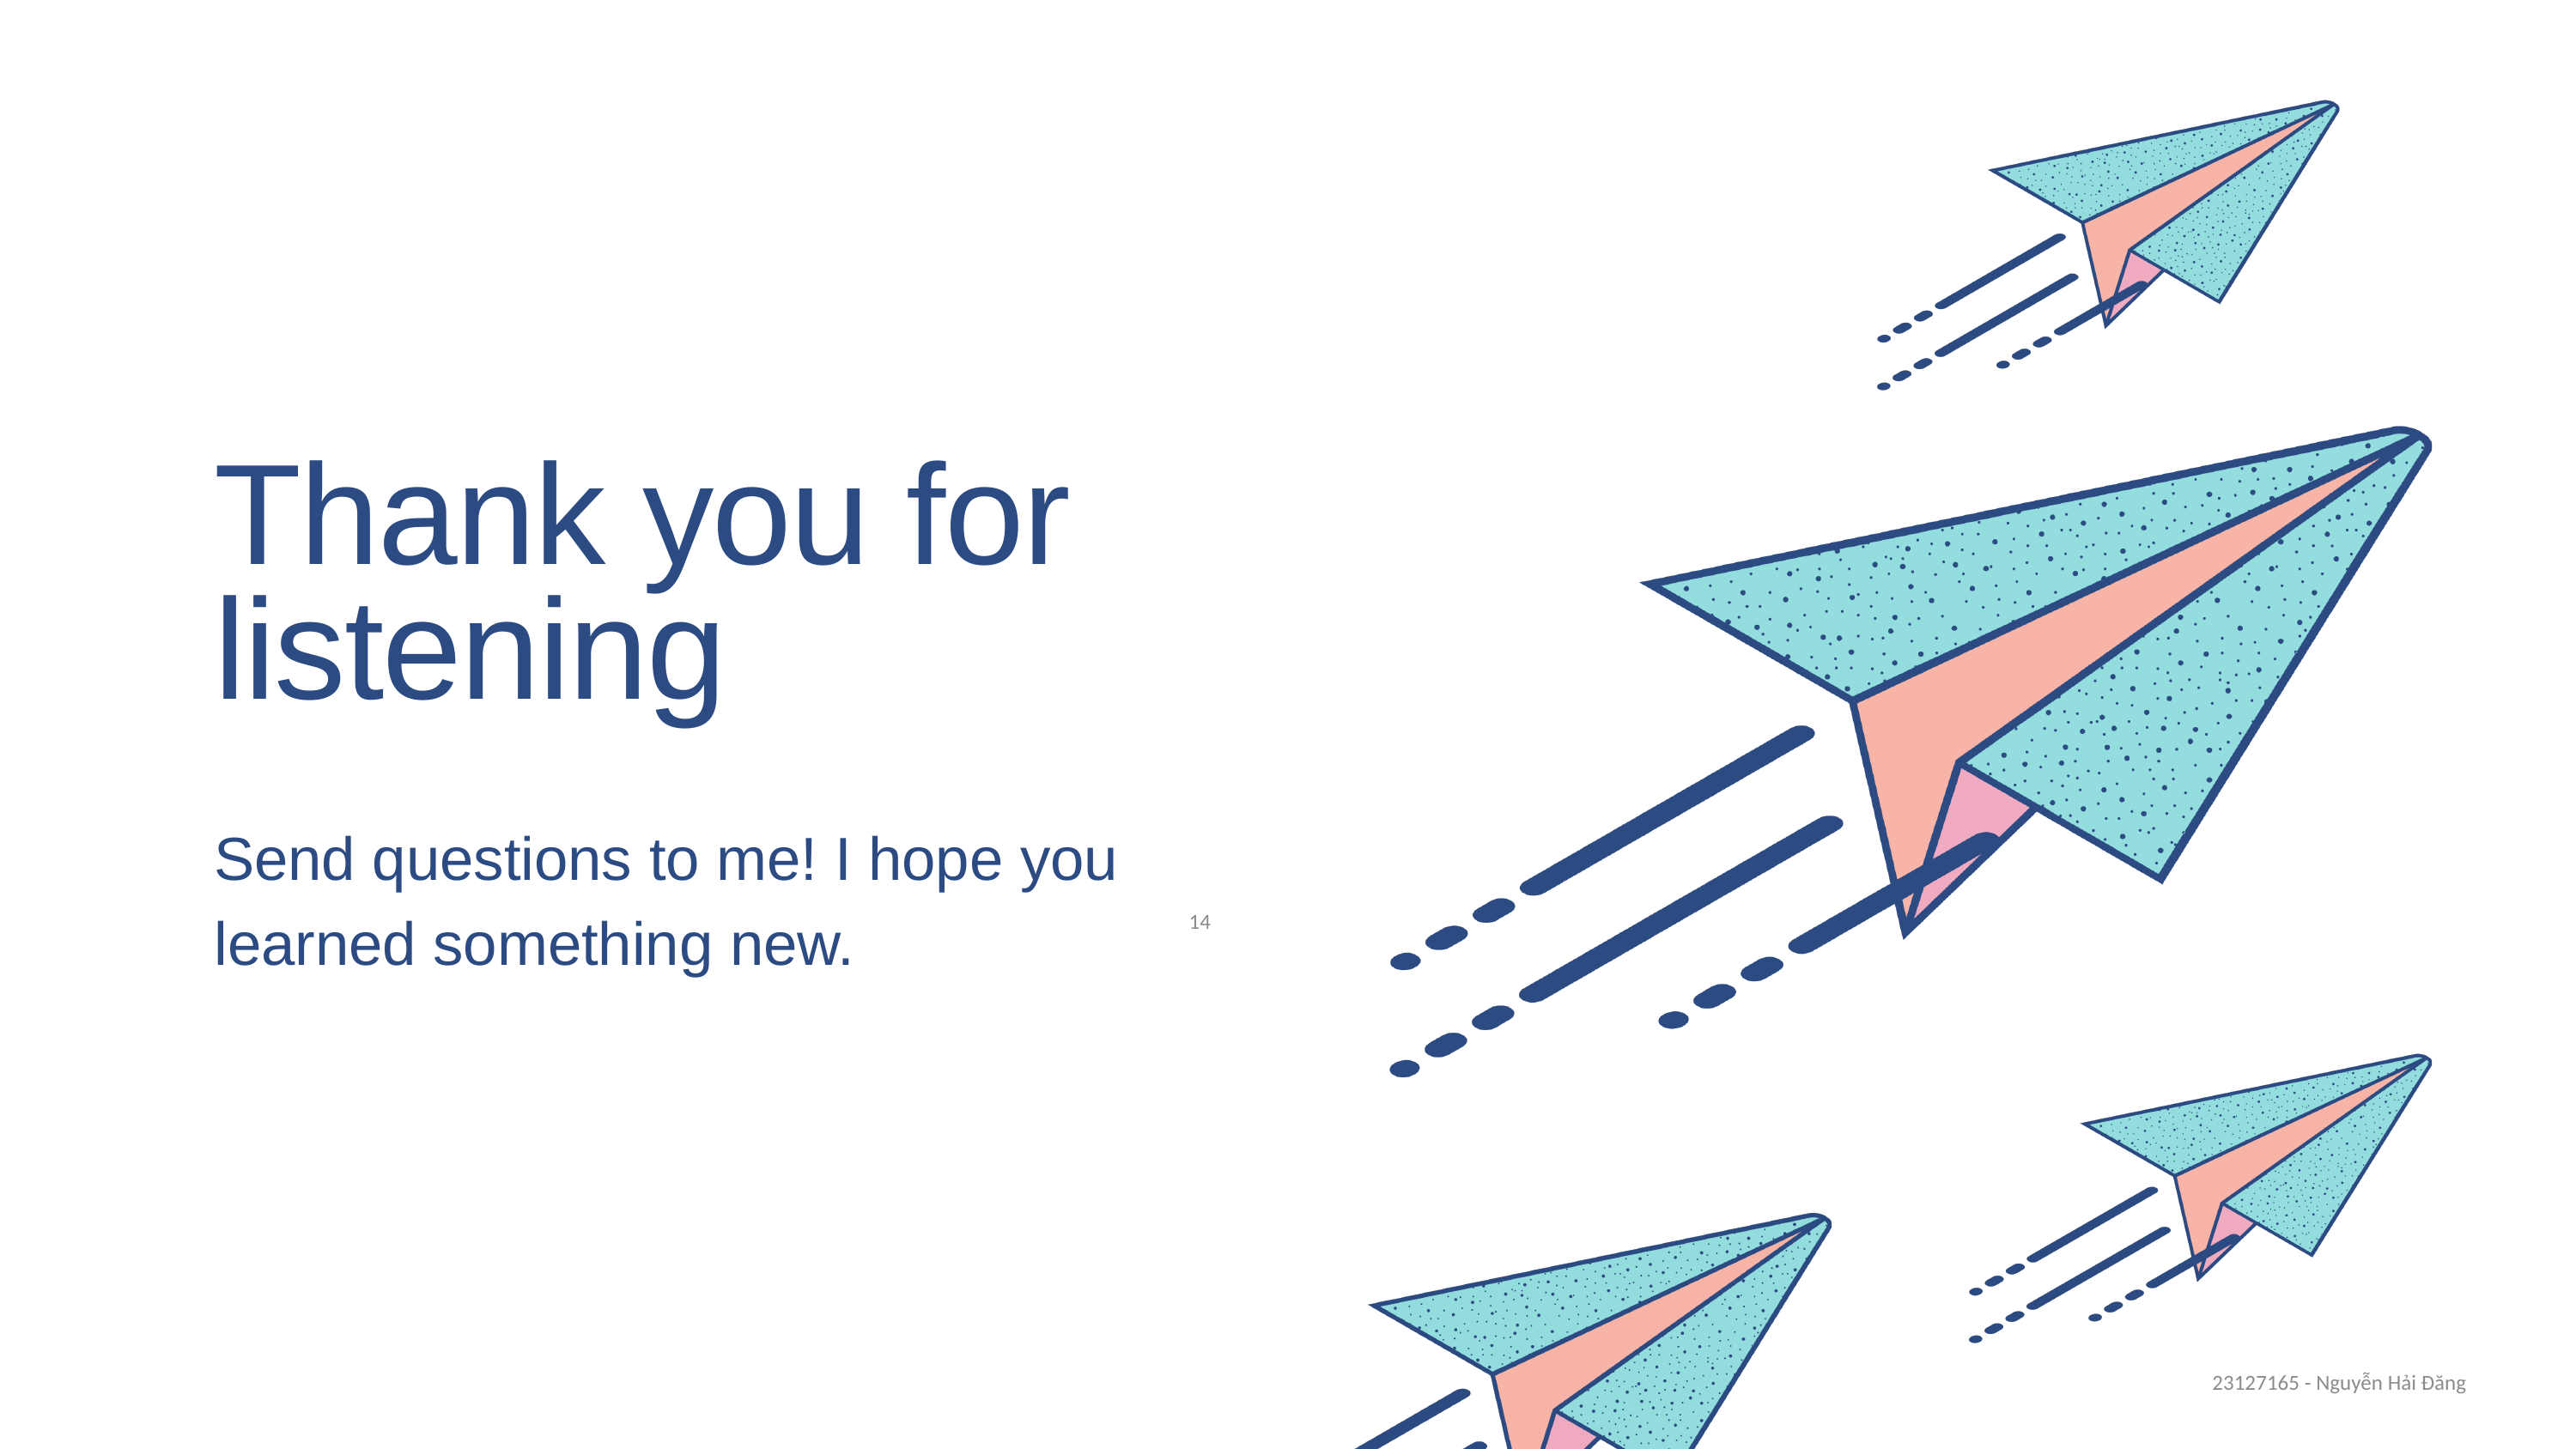

Thank you for listening
Send questions to me! I hope you
learned something new.
14

23127165 - Nguyễn Hải Đăng